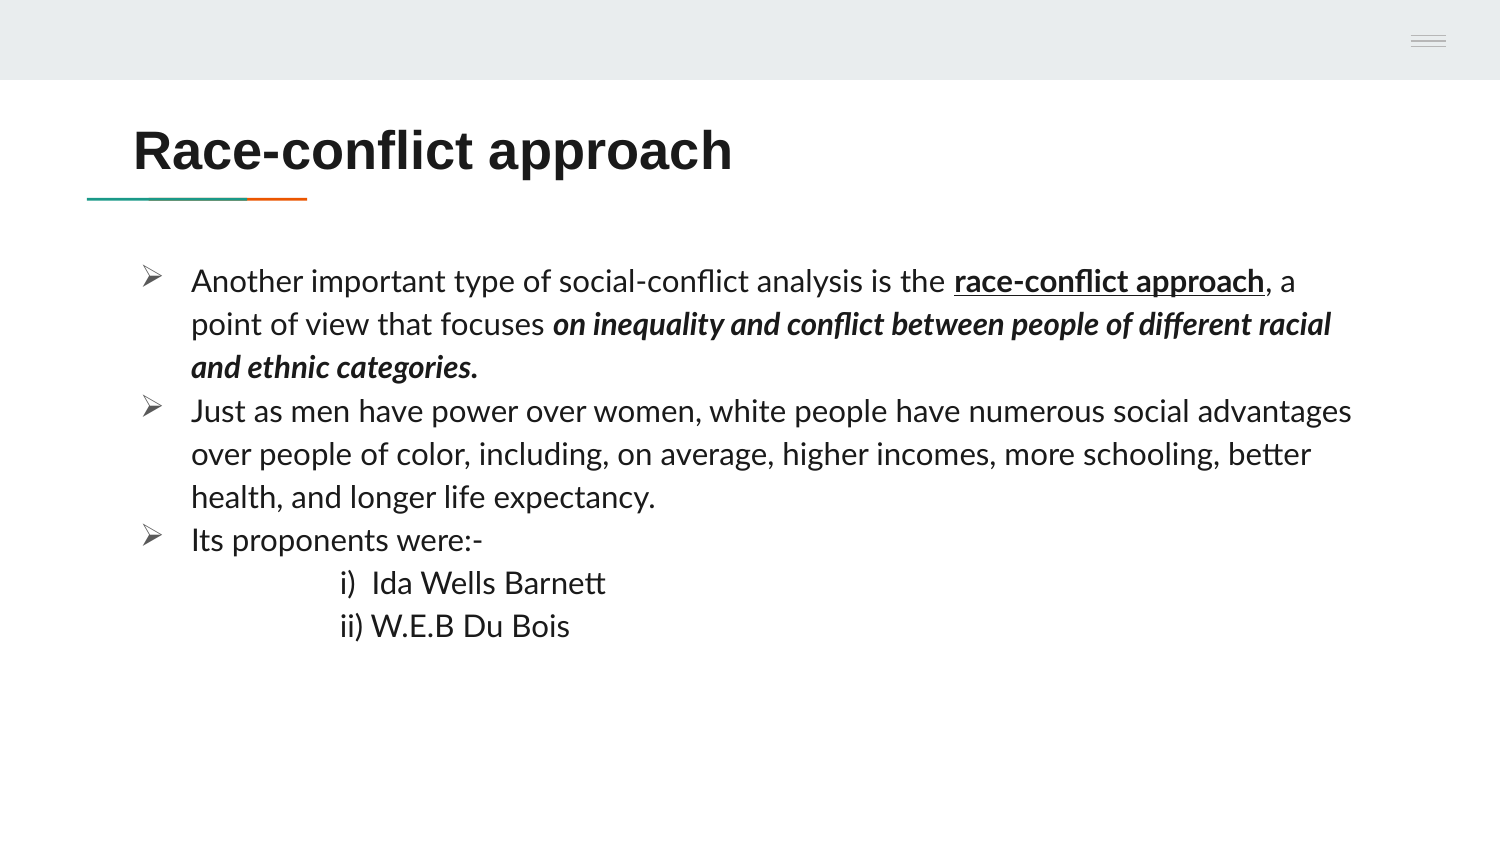

# Race-conflict approach
Another important type of social-conflict analysis is the race-conflict approach, a point of view that focuses on inequality and conflict between people of different racial and ethnic categories.
Just as men have power over women, white people have numerous social advantages over people of color, including, on average, higher incomes, more schooling, better health, and longer life expectancy.
Its proponents were:-
                         i)  Ida Wells Barnett
                         ii) W.E.B Du Bois